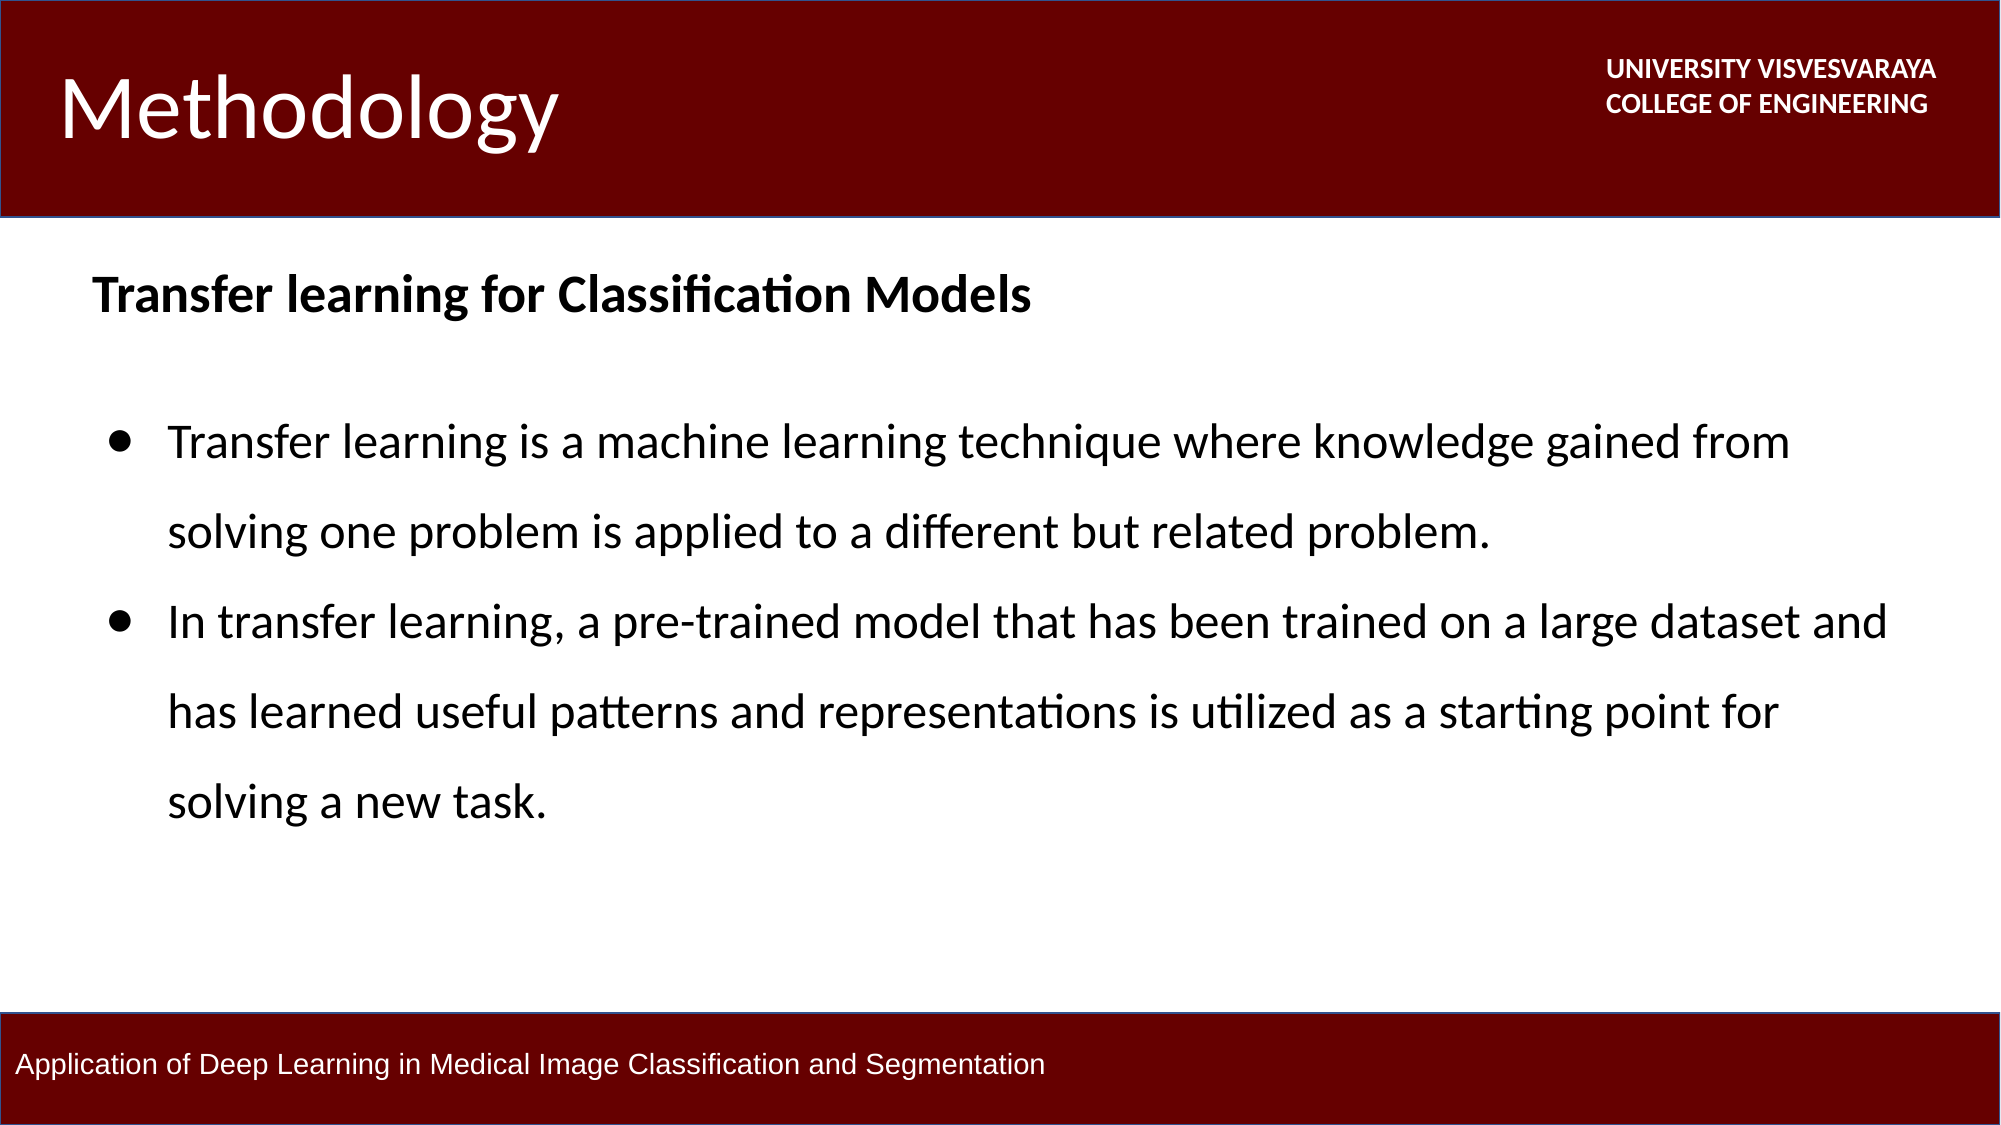

# Methodology
Transfer learning for Classification Models

Transfer learning is a machine learning technique where knowledge gained from solving one problem is applied to a different but related problem.
In transfer learning, a pre-trained model that has been trained on a large dataset and has learned useful patterns and representations is utilized as a starting point for solving a new task.